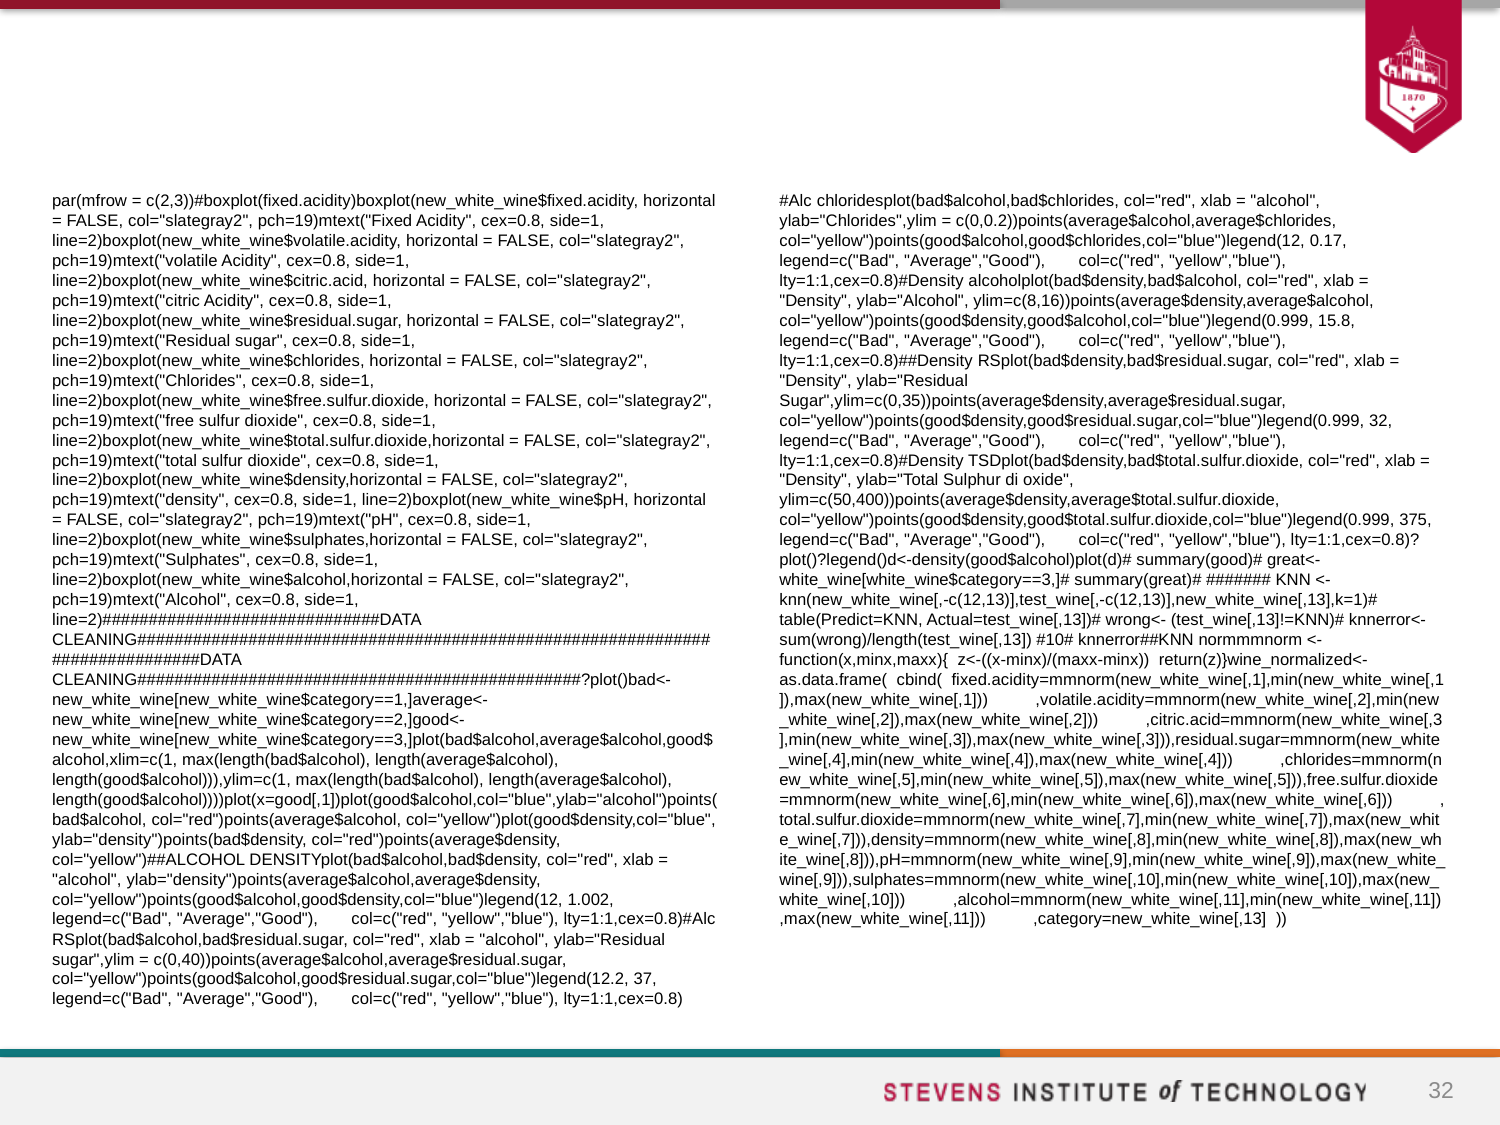

#
par(mfrow = c(2,3))#boxplot(fixed.acidity)boxplot(new_white_wine$fixed.acidity, horizontal = FALSE, col="slategray2", pch=19)mtext("Fixed Acidity", cex=0.8, side=1, line=2)boxplot(new_white_wine$volatile.acidity, horizontal = FALSE, col="slategray2", pch=19)mtext("volatile Acidity", cex=0.8, side=1, line=2)boxplot(new_white_wine$citric.acid, horizontal = FALSE, col="slategray2", pch=19)mtext("citric Acidity", cex=0.8, side=1, line=2)boxplot(new_white_wine$residual.sugar, horizontal = FALSE, col="slategray2", pch=19)mtext("Residual sugar", cex=0.8, side=1, line=2)boxplot(new_white_wine$chlorides, horizontal = FALSE, col="slategray2", pch=19)mtext("Chlorides", cex=0.8, side=1, line=2)boxplot(new_white_wine$free.sulfur.dioxide, horizontal = FALSE, col="slategray2", pch=19)mtext("free sulfur dioxide", cex=0.8, side=1, line=2)boxplot(new_white_wine$total.sulfur.dioxide,horizontal = FALSE, col="slategray2", pch=19)mtext("total sulfur dioxide", cex=0.8, side=1, line=2)boxplot(new_white_wine$density,horizontal = FALSE, col="slategray2", pch=19)mtext("density", cex=0.8, side=1, line=2)boxplot(new_white_wine$pH, horizontal = FALSE, col="slategray2", pch=19)mtext("pH", cex=0.8, side=1, line=2)boxplot(new_white_wine$sulphates,horizontal = FALSE, col="slategray2", pch=19)mtext("Sulphates", cex=0.8, side=1, line=2)boxplot(new_white_wine$alcohol,horizontal = FALSE, col="slategray2", pch=19)mtext("Alcohol", cex=0.8, side=1, line=2)##############################DATA CLEANING##############################################################################DATA CLEANING################################################?plot()bad<-new_white_wine[new_white_wine$category==1,]average<-new_white_wine[new_white_wine$category==2,]good<-new_white_wine[new_white_wine$category==3,]plot(bad$alcohol,average$alcohol,good$alcohol,xlim=c(1, max(length(bad$alcohol), length(average$alcohol), length(good$alcohol))),ylim=c(1, max(length(bad$alcohol), length(average$alcohol), length(good$alcohol))))plot(x=good[,1])plot(good$alcohol,col="blue",ylab="alcohol")points(bad$alcohol, col="red")points(average$alcohol, col="yellow")plot(good$density,col="blue", ylab="density")points(bad$density, col="red")points(average$density, col="yellow")##ALCOHOL DENSITYplot(bad$alcohol,bad$density, col="red", xlab = "alcohol", ylab="density")points(average$alcohol,average$density, col="yellow")points(good$alcohol,good$density,col="blue")legend(12, 1.002, legend=c("Bad", "Average","Good"),       col=c("red", "yellow","blue"), lty=1:1,cex=0.8)#Alc RSplot(bad$alcohol,bad$residual.sugar, col="red", xlab = "alcohol", ylab="Residual sugar",ylim = c(0,40))points(average$alcohol,average$residual.sugar, col="yellow")points(good$alcohol,good$residual.sugar,col="blue")legend(12.2, 37, legend=c("Bad", "Average","Good"),       col=c("red", "yellow","blue"), lty=1:1,cex=0.8)
#Alc chloridesplot(bad$alcohol,bad$chlorides, col="red", xlab = "alcohol", ylab="Chlorides",ylim = c(0,0.2))points(average$alcohol,average$chlorides, col="yellow")points(good$alcohol,good$chlorides,col="blue")legend(12, 0.17, legend=c("Bad", "Average","Good"),       col=c("red", "yellow","blue"), lty=1:1,cex=0.8)#Density alcoholplot(bad$density,bad$alcohol, col="red", xlab = "Density", ylab="Alcohol", ylim=c(8,16))points(average$density,average$alcohol, col="yellow")points(good$density,good$alcohol,col="blue")legend(0.999, 15.8, legend=c("Bad", "Average","Good"),       col=c("red", "yellow","blue"), lty=1:1,cex=0.8)##Density RSplot(bad$density,bad$residual.sugar, col="red", xlab = "Density", ylab="Residual Sugar",ylim=c(0,35))points(average$density,average$residual.sugar, col="yellow")points(good$density,good$residual.sugar,col="blue")legend(0.999, 32, legend=c("Bad", "Average","Good"),       col=c("red", "yellow","blue"), lty=1:1,cex=0.8)#Density TSDplot(bad$density,bad$total.sulfur.dioxide, col="red", xlab = "Density", ylab="Total Sulphur di oxide", ylim=c(50,400))points(average$density,average$total.sulfur.dioxide, col="yellow")points(good$density,good$total.sulfur.dioxide,col="blue")legend(0.999, 375, legend=c("Bad", "Average","Good"),       col=c("red", "yellow","blue"), lty=1:1,cex=0.8)?plot()?legend()d<-density(good$alcohol)plot(d)# summary(good)# great<-white_wine[white_wine$category==3,]# summary(great)# ####### KNN <- knn(new_white_wine[,-c(12,13)],test_wine[,-c(12,13)],new_white_wine[,13],k=1)# table(Predict=KNN, Actual=test_wine[,13])# wrong<- (test_wine[,13]!=KNN)# knnerror<-sum(wrong)/length(test_wine[,13]) #10# knnerror##KNN normmmnorm <- function(x,minx,maxx){  z<-((x-minx)/(maxx-minx))  return(z)}wine_normalized<-as.data.frame(  cbind(  fixed.acidity=mmnorm(new_white_wine[,1],min(new_white_wine[,1]),max(new_white_wine[,1]))          ,volatile.acidity=mmnorm(new_white_wine[,2],min(new_white_wine[,2]),max(new_white_wine[,2]))          ,citric.acid=mmnorm(new_white_wine[,3],min(new_white_wine[,3]),max(new_white_wine[,3])),residual.sugar=mmnorm(new_white_wine[,4],min(new_white_wine[,4]),max(new_white_wine[,4]))          ,chlorides=mmnorm(new_white_wine[,5],min(new_white_wine[,5]),max(new_white_wine[,5])),free.sulfur.dioxide=mmnorm(new_white_wine[,6],min(new_white_wine[,6]),max(new_white_wine[,6]))          ,total.sulfur.dioxide=mmnorm(new_white_wine[,7],min(new_white_wine[,7]),max(new_white_wine[,7])),density=mmnorm(new_white_wine[,8],min(new_white_wine[,8]),max(new_white_wine[,8])),pH=mmnorm(new_white_wine[,9],min(new_white_wine[,9]),max(new_white_wine[,9])),sulphates=mmnorm(new_white_wine[,10],min(new_white_wine[,10]),max(new_white_wine[,10]))          ,alcohol=mmnorm(new_white_wine[,11],min(new_white_wine[,11]),max(new_white_wine[,11]))          ,category=new_white_wine[,13]  ))

32